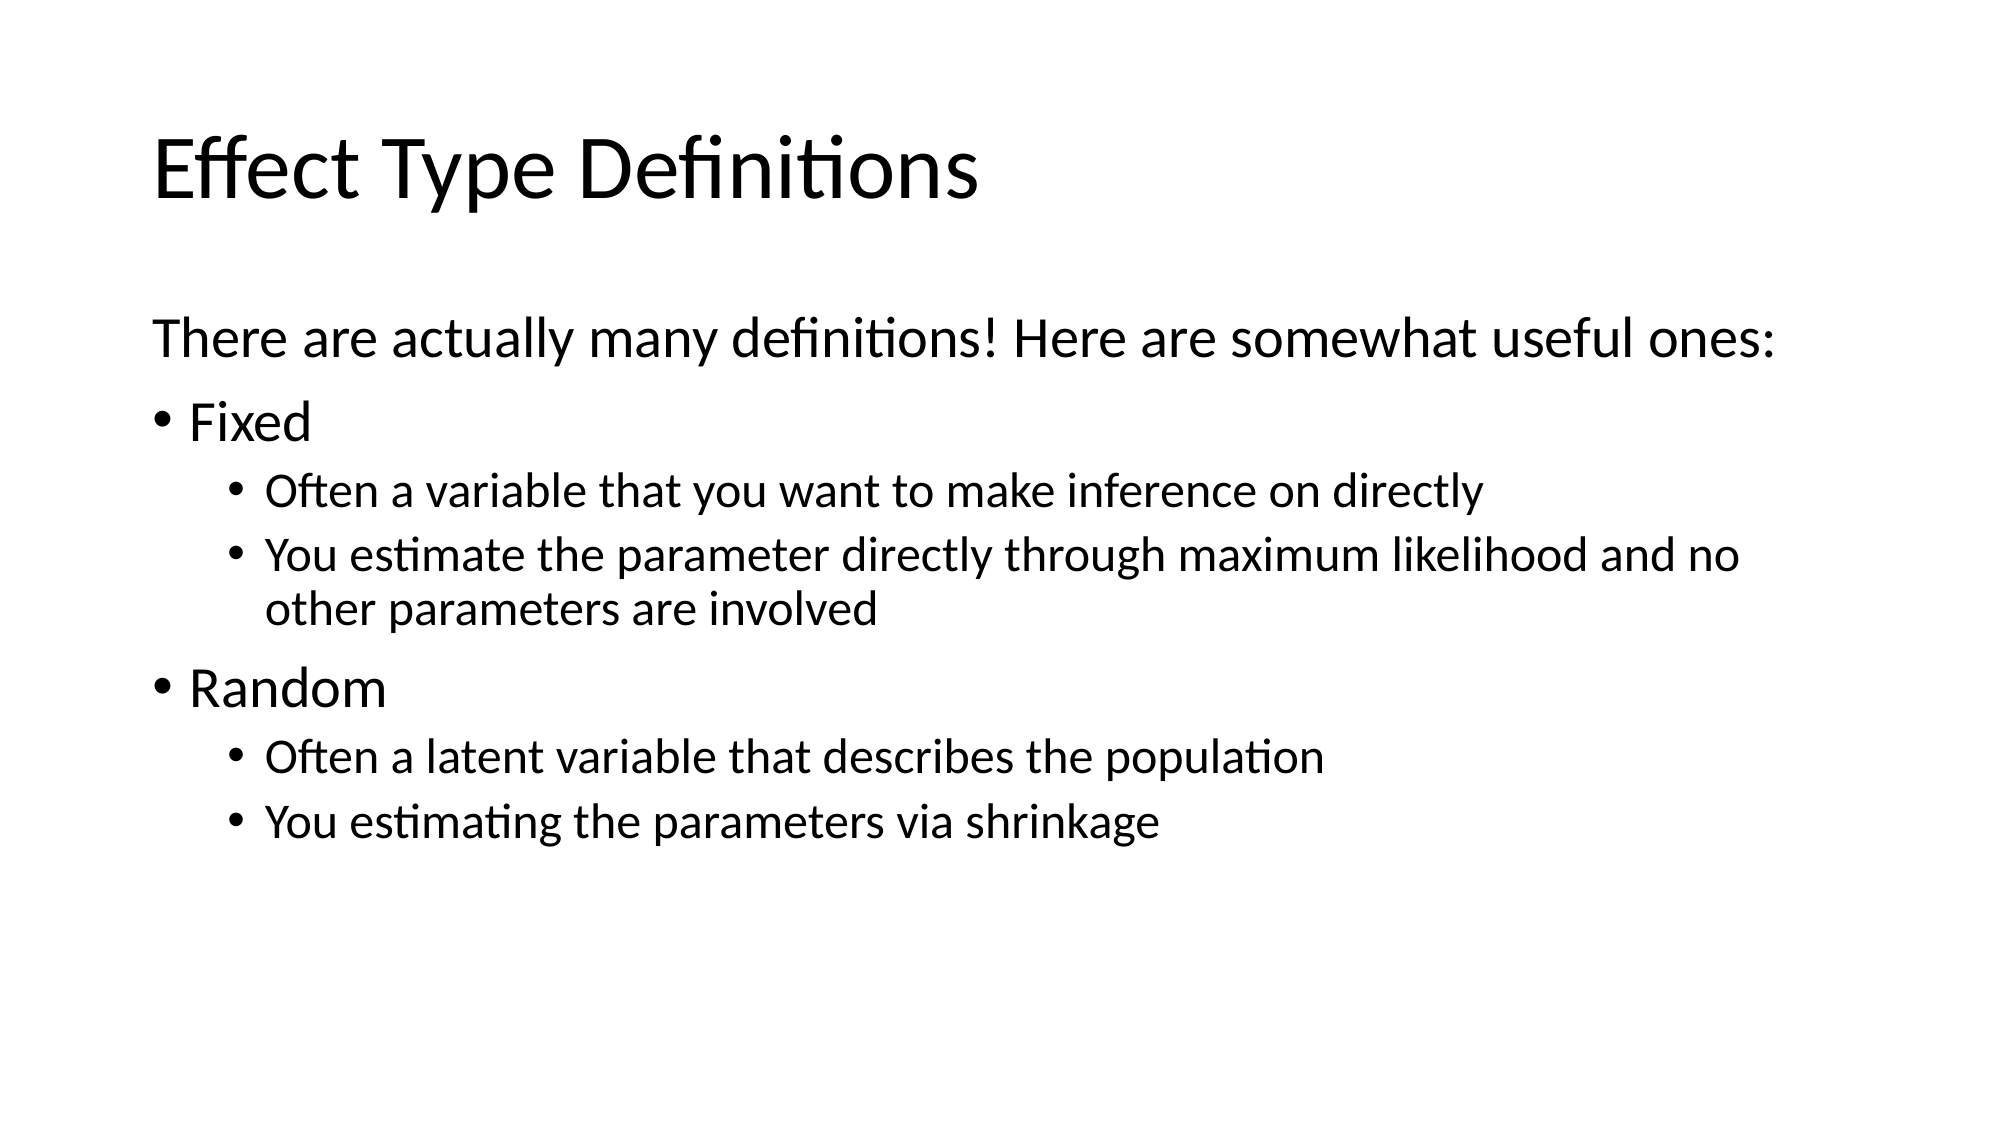

# Effect Type Definitions
There are actually many definitions! Here are somewhat useful ones:
Fixed
Often a variable that you want to make inference on directly
You estimate the parameter directly through maximum likelihood and no other parameters are involved
Random
Often a latent variable that describes the population
You estimating the parameters via shrinkage